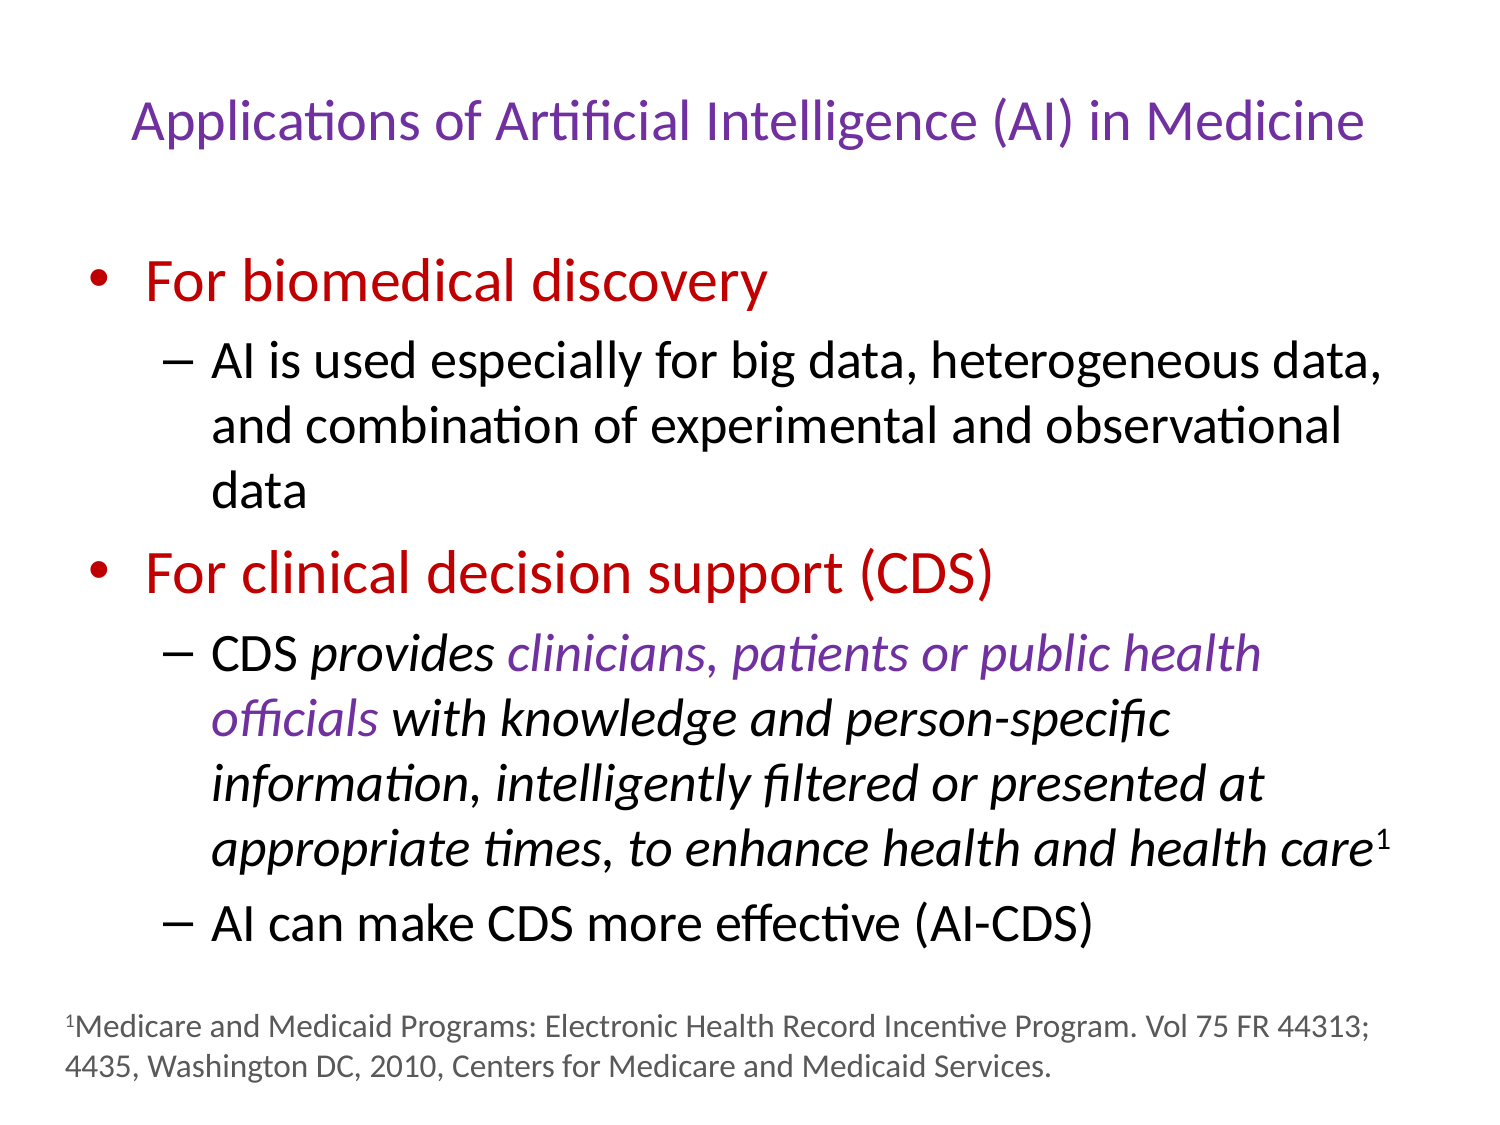

Applications of Artificial Intelligence (AI) in Medicine
For biomedical discovery
AI is used especially for big data, heterogeneous data, and combination of experimental and observational data
For clinical decision support (CDS)
CDS provides clinicians, patients or public health officials with knowledge and person-specific information, intelligently filtered or presented at appropriate times, to enhance health and health care1
AI can make CDS more effective (AI-CDS)

1Medicare and Medicaid Programs: Electronic Health Record Incentive Program. Vol 75 FR 44313; 4435, Washington DC, 2010, Centers for Medicare and Medicaid Services.